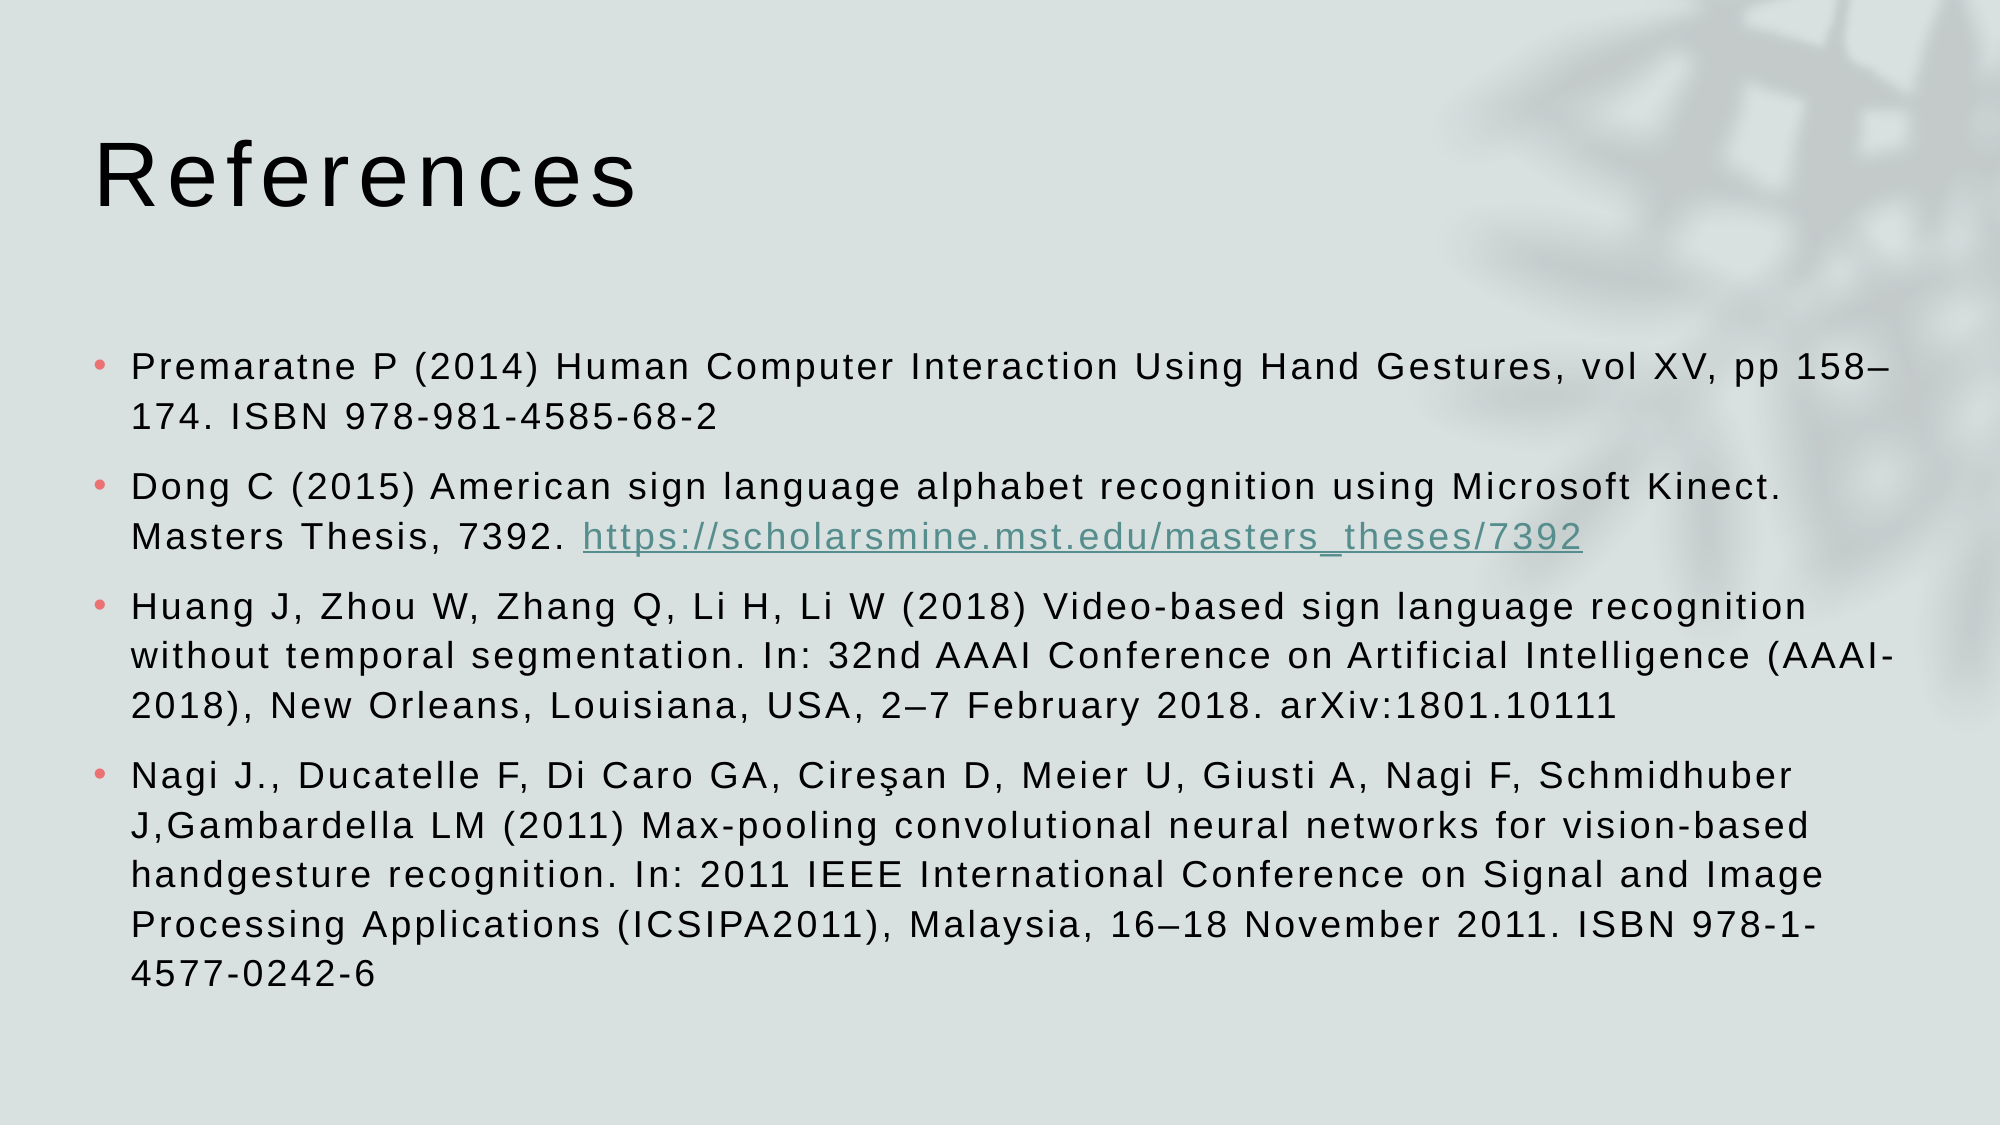

# References
Premaratne P (2014) Human Computer Interaction Using Hand Gestures, vol XV, pp 158–174. ISBN 978-981-4585-68-2
Dong C (2015) American sign language alphabet recognition using Microsoft Kinect. Masters Thesis, 7392. https://scholarsmine.mst.edu/masters_theses/7392
Huang J, Zhou W, Zhang Q, Li H, Li W (2018) Video-based sign language recognition without temporal segmentation. In: 32nd AAAI Conference on Artificial Intelligence (AAAI-2018), New Orleans, Louisiana, USA, 2–7 February 2018. arXiv:1801.10111
Nagi J., Ducatelle F, Di Caro GA, Cireşan D, Meier U, Giusti A, Nagi F, Schmidhuber J,Gambardella LM (2011) Max-pooling convolutional neural networks for vision-based handgesture recognition. In: 2011 IEEE International Conference on Signal and Image Processing Applications (ICSIPA2011), Malaysia, 16–18 November 2011. ISBN 978-1-4577-0242-6